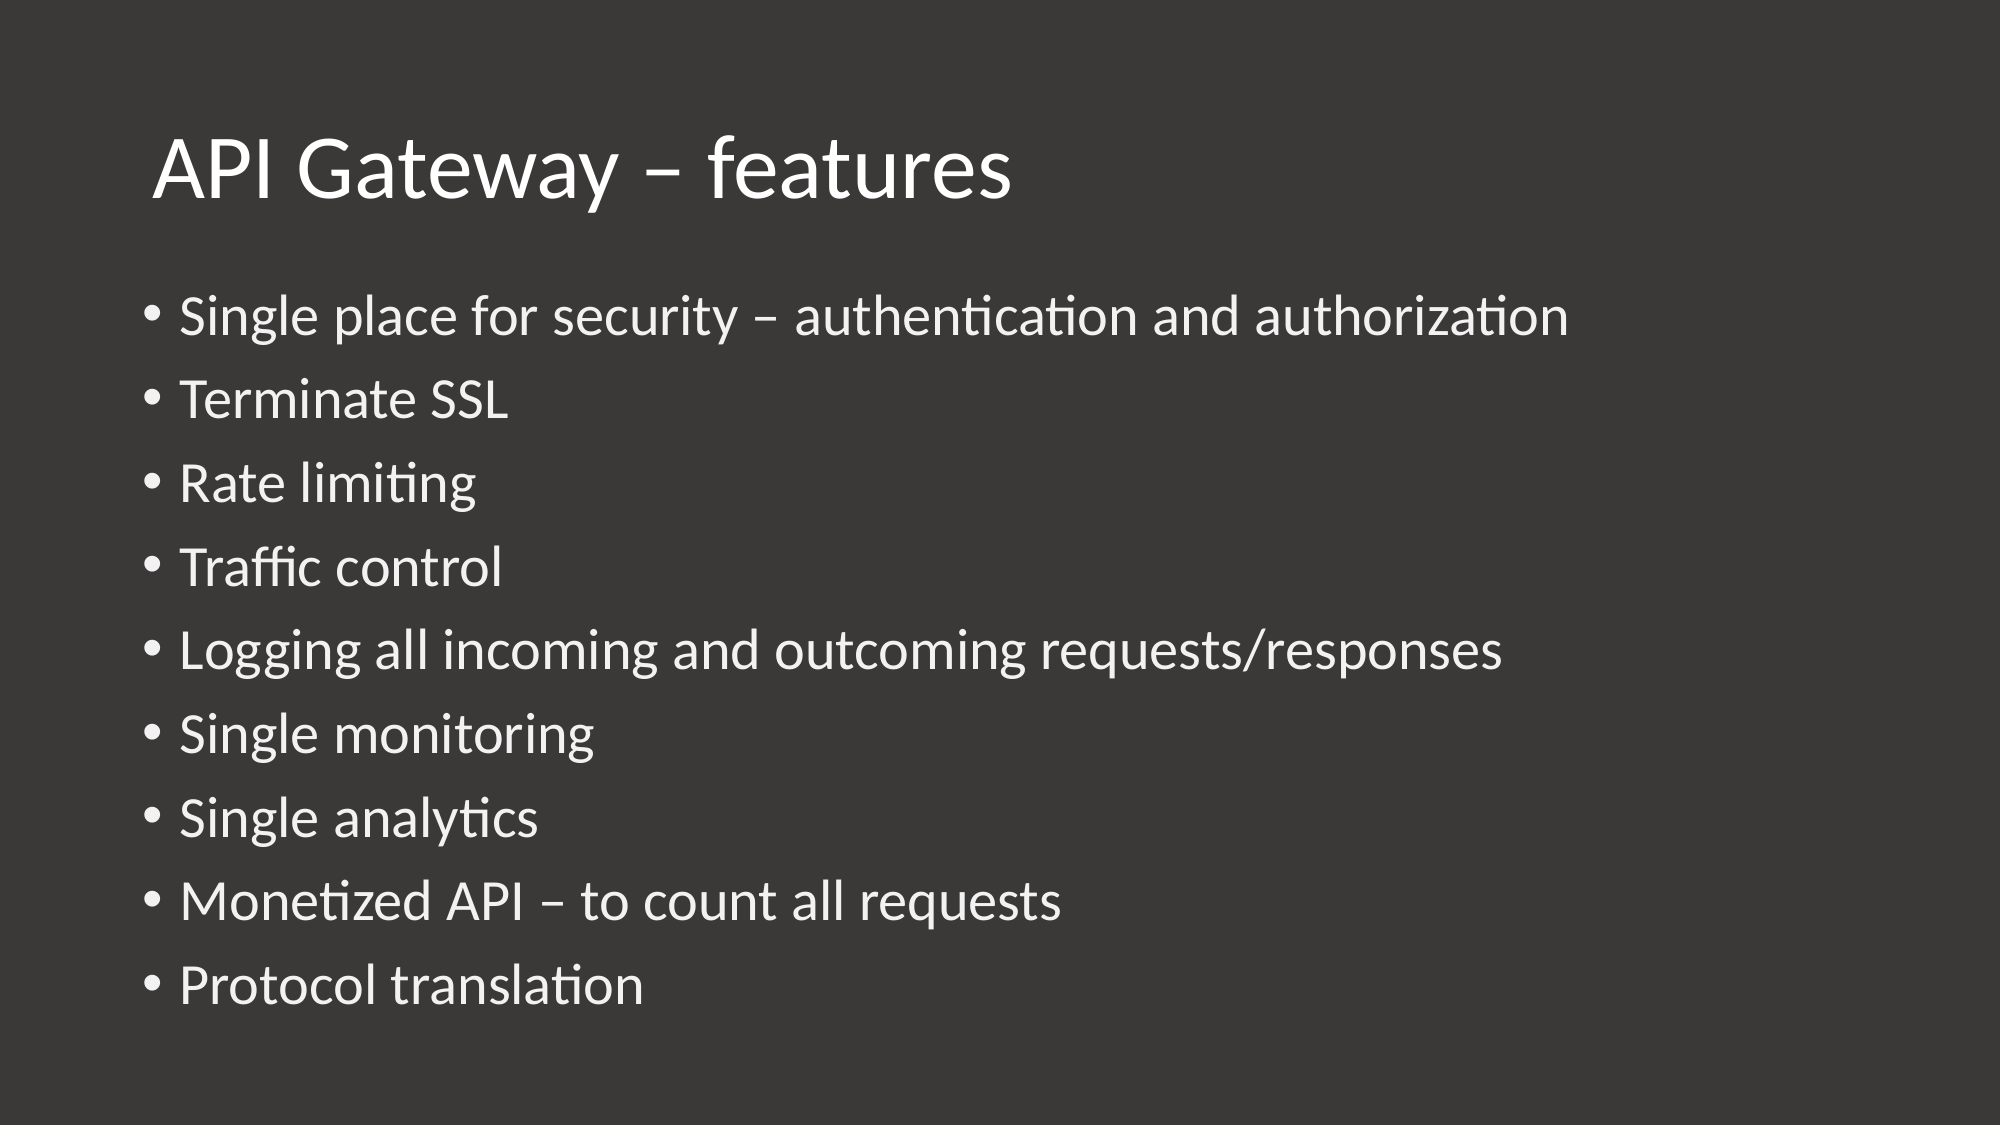

# API Gateway – features
Single place for security – authentication and authorization
Terminate SSL
Rate limiting
Traffic control
Logging all incoming and outcoming requests/responses
Single monitoring
Single analytics
Monetized API – to count all requests
Protocol translation